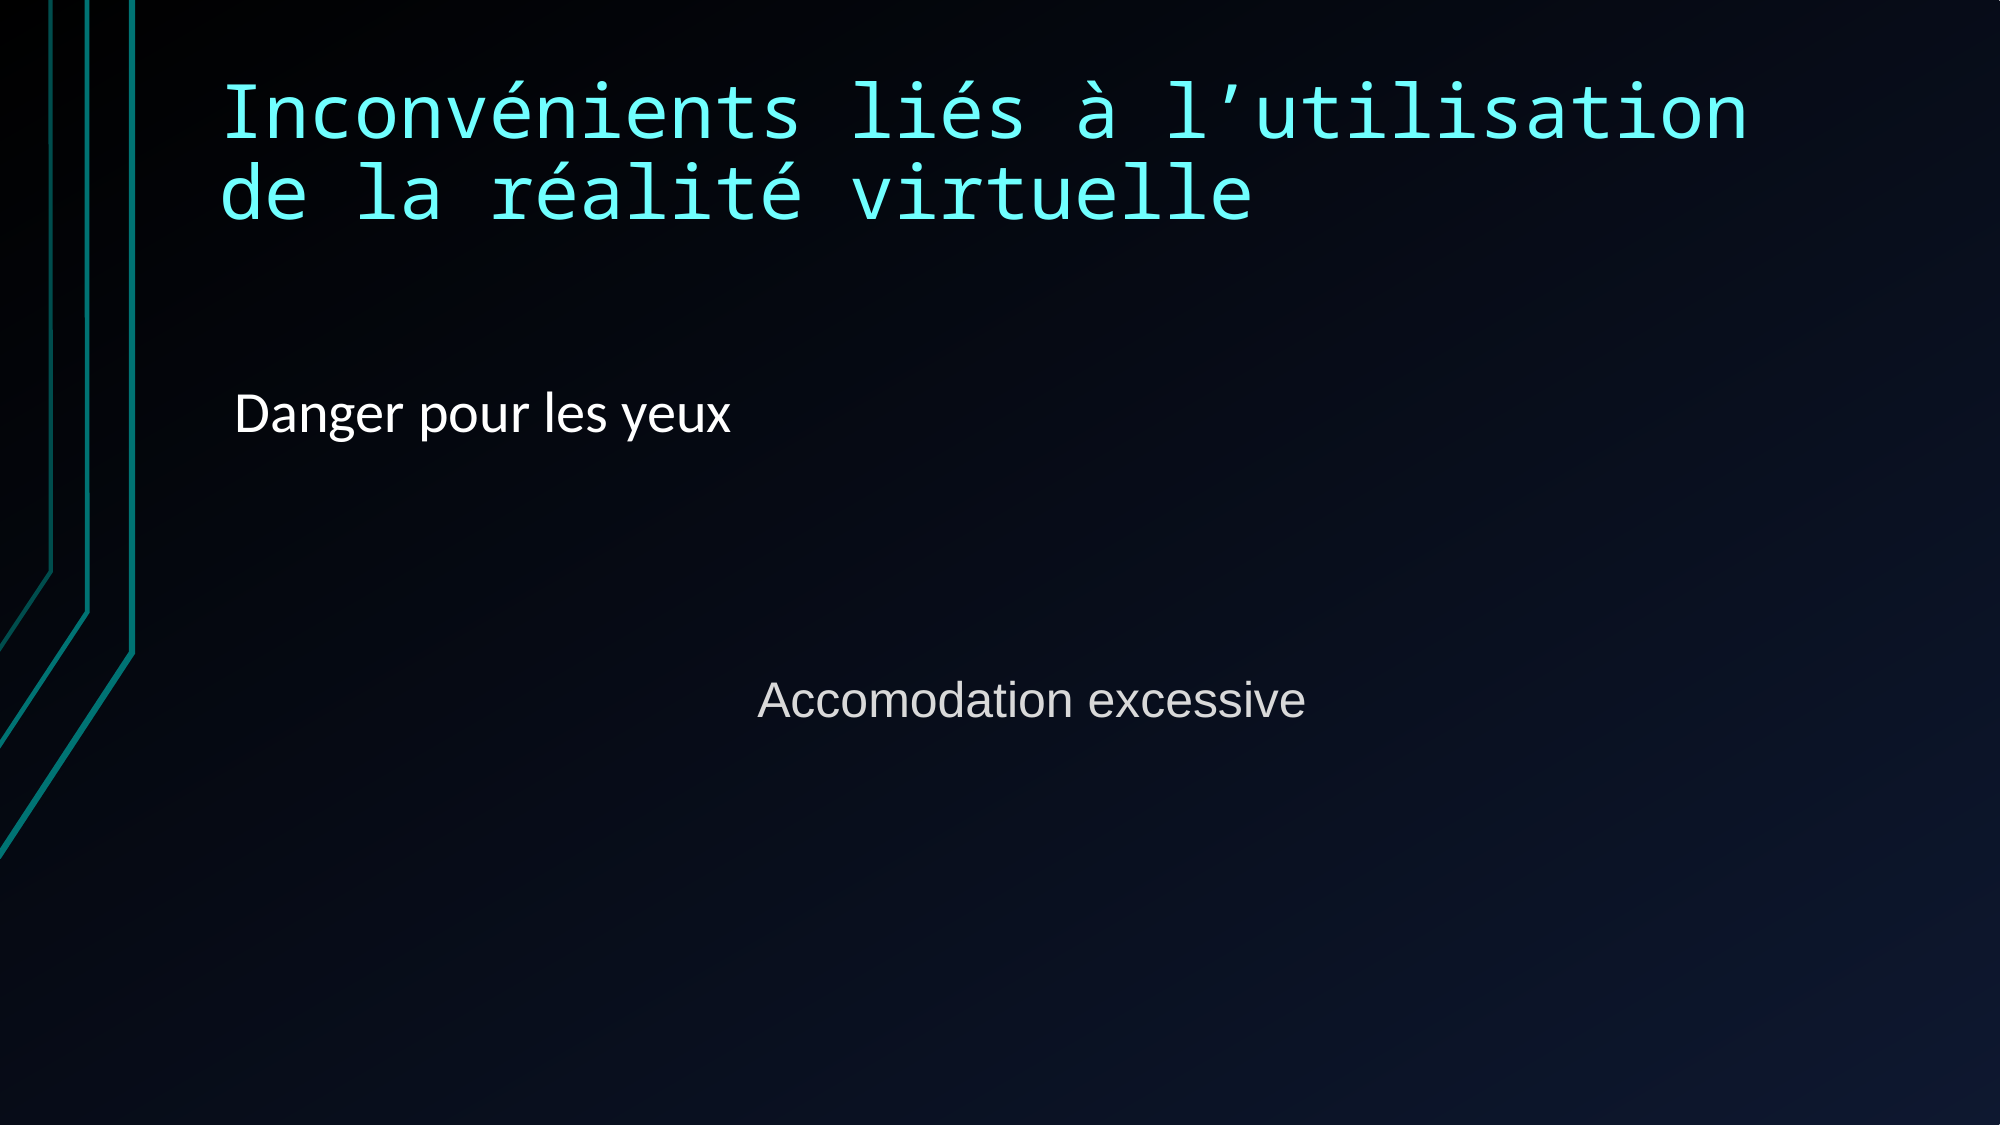

# Inconvénients liés à l’utilisation de la réalité virtuelle
Danger pour les yeux
Accomodation excessive